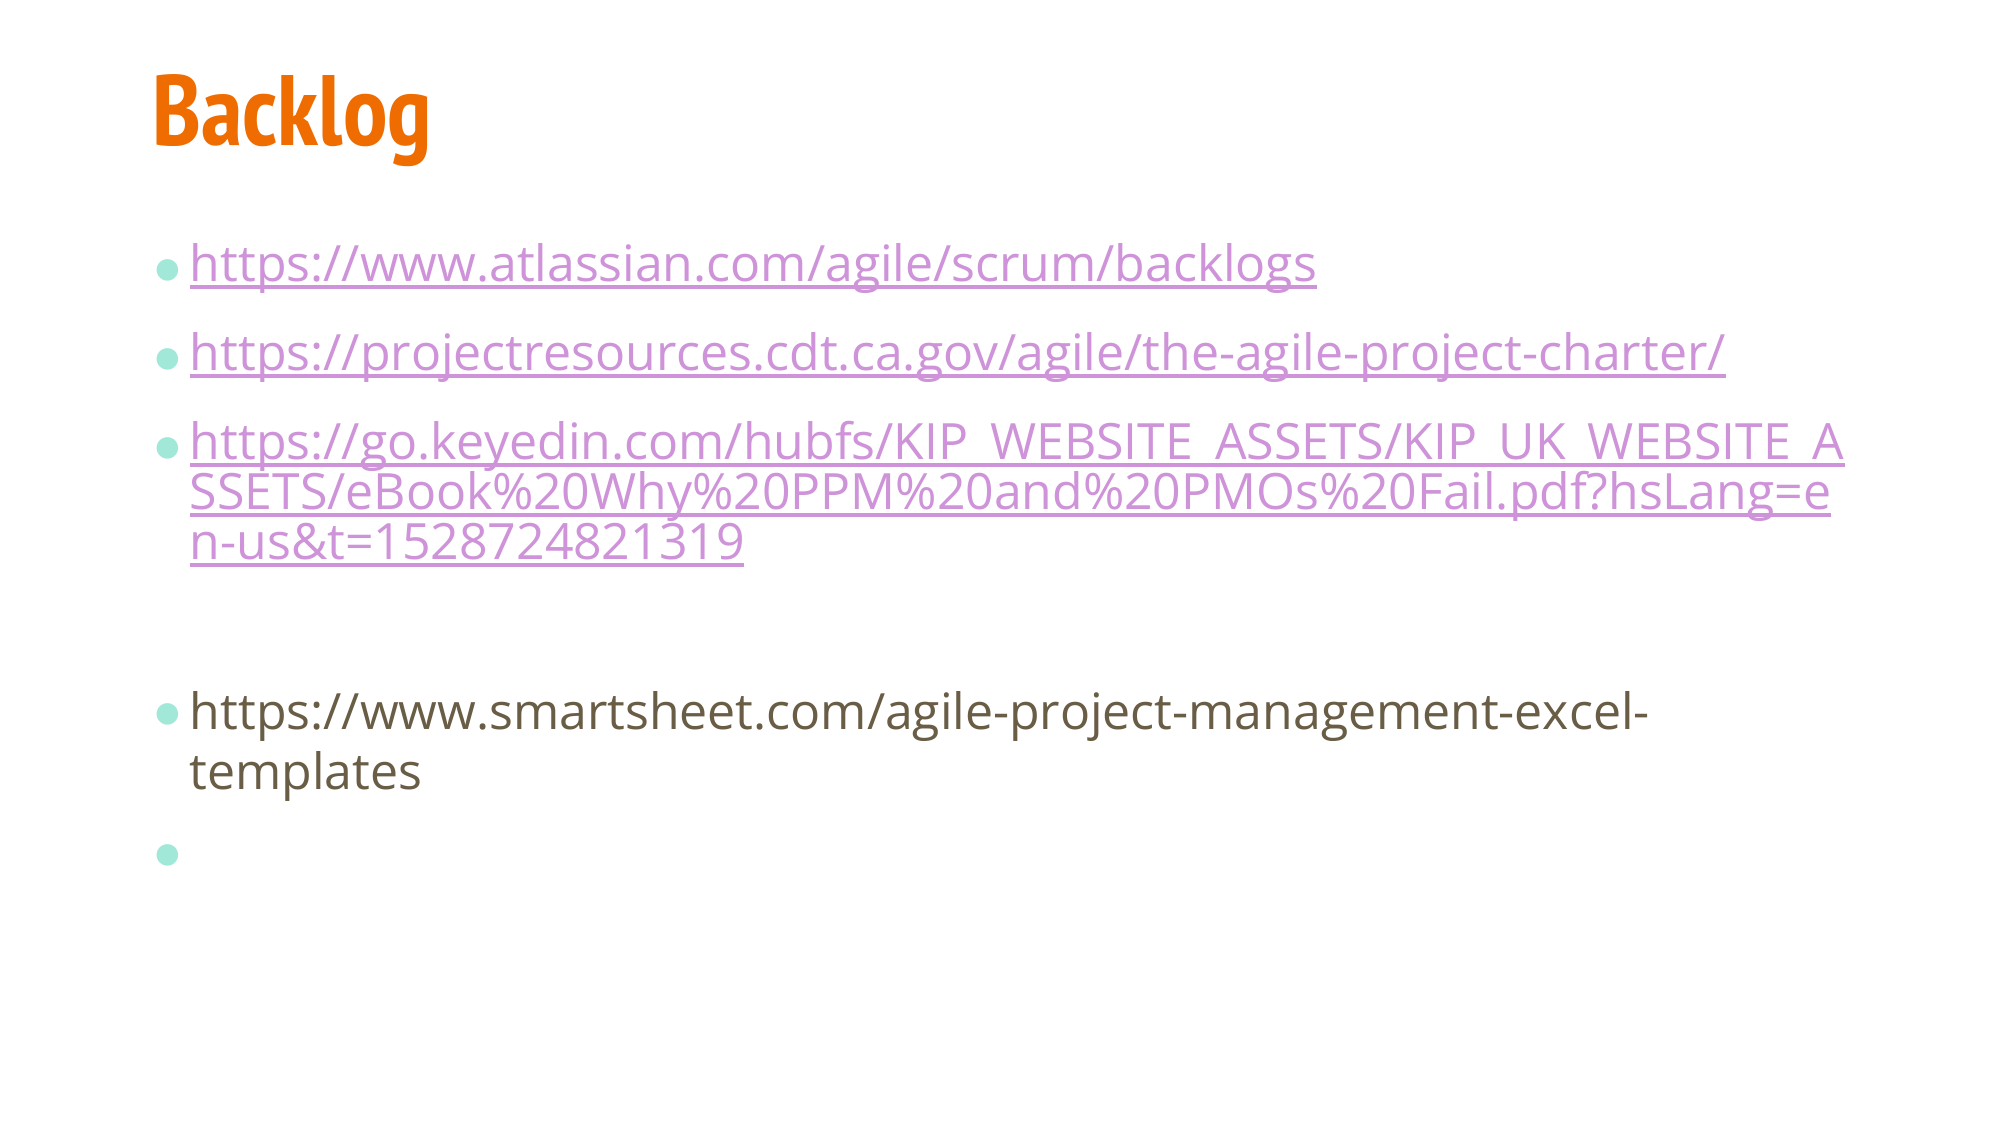

# Backlog
https://www.atlassian.com/agile/scrum/backlogs
https://projectresources.cdt.ca.gov/agile/the-agile-project-charter/
https://go.keyedin.com/hubfs/KIP_WEBSITE_ASSETS/KIP_UK_WEBSITE_ASSETS/eBook%20Why%20PPM%20and%20PMOs%20Fail.pdf?hsLang=en-us&t=1528724821319

https://www.smartsheet.com/agile-project-management-excel-templates

29